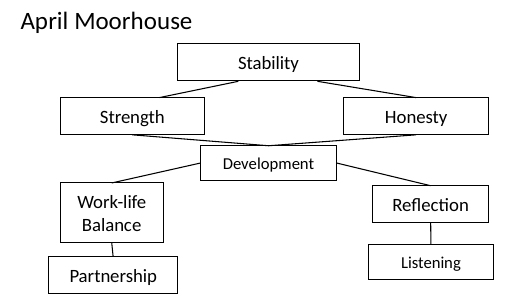

# April Moorhouse
Stability
Strength
Honesty
Development
Work-life
Balance
Reflection
Listening
Partnership